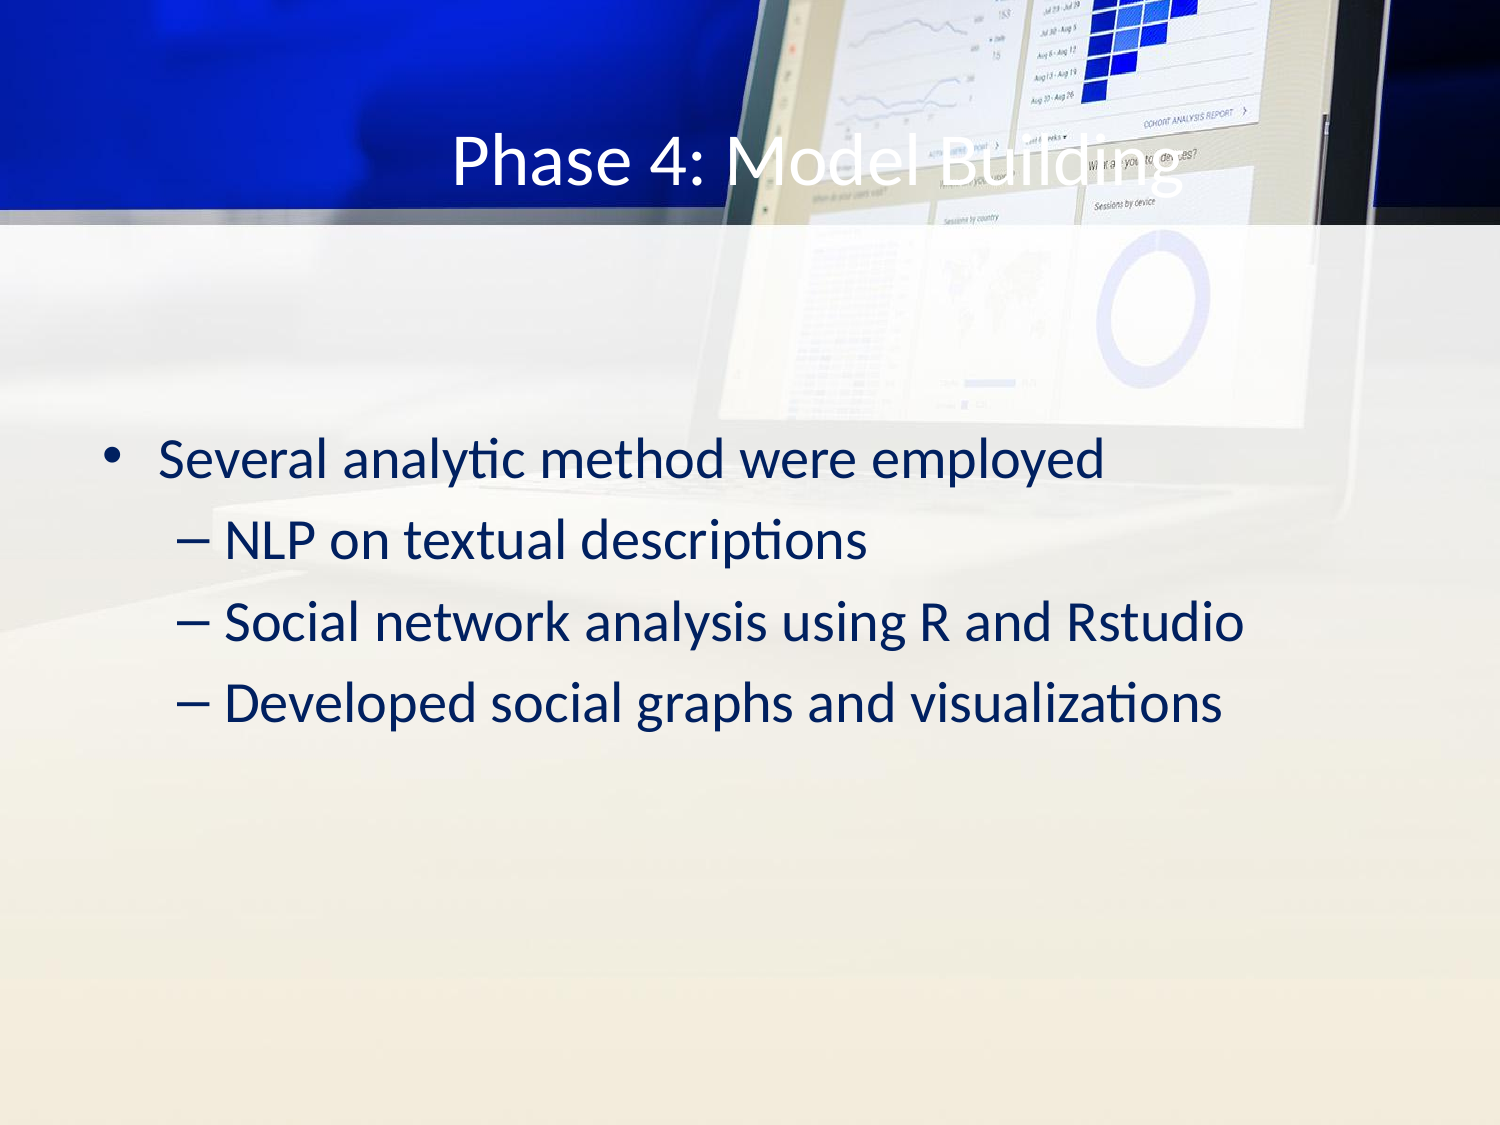

# Phase 4: Model Building
Several analytic method were employed
NLP on textual descriptions
Social network analysis using R and Rstudio
Developed social graphs and visualizations